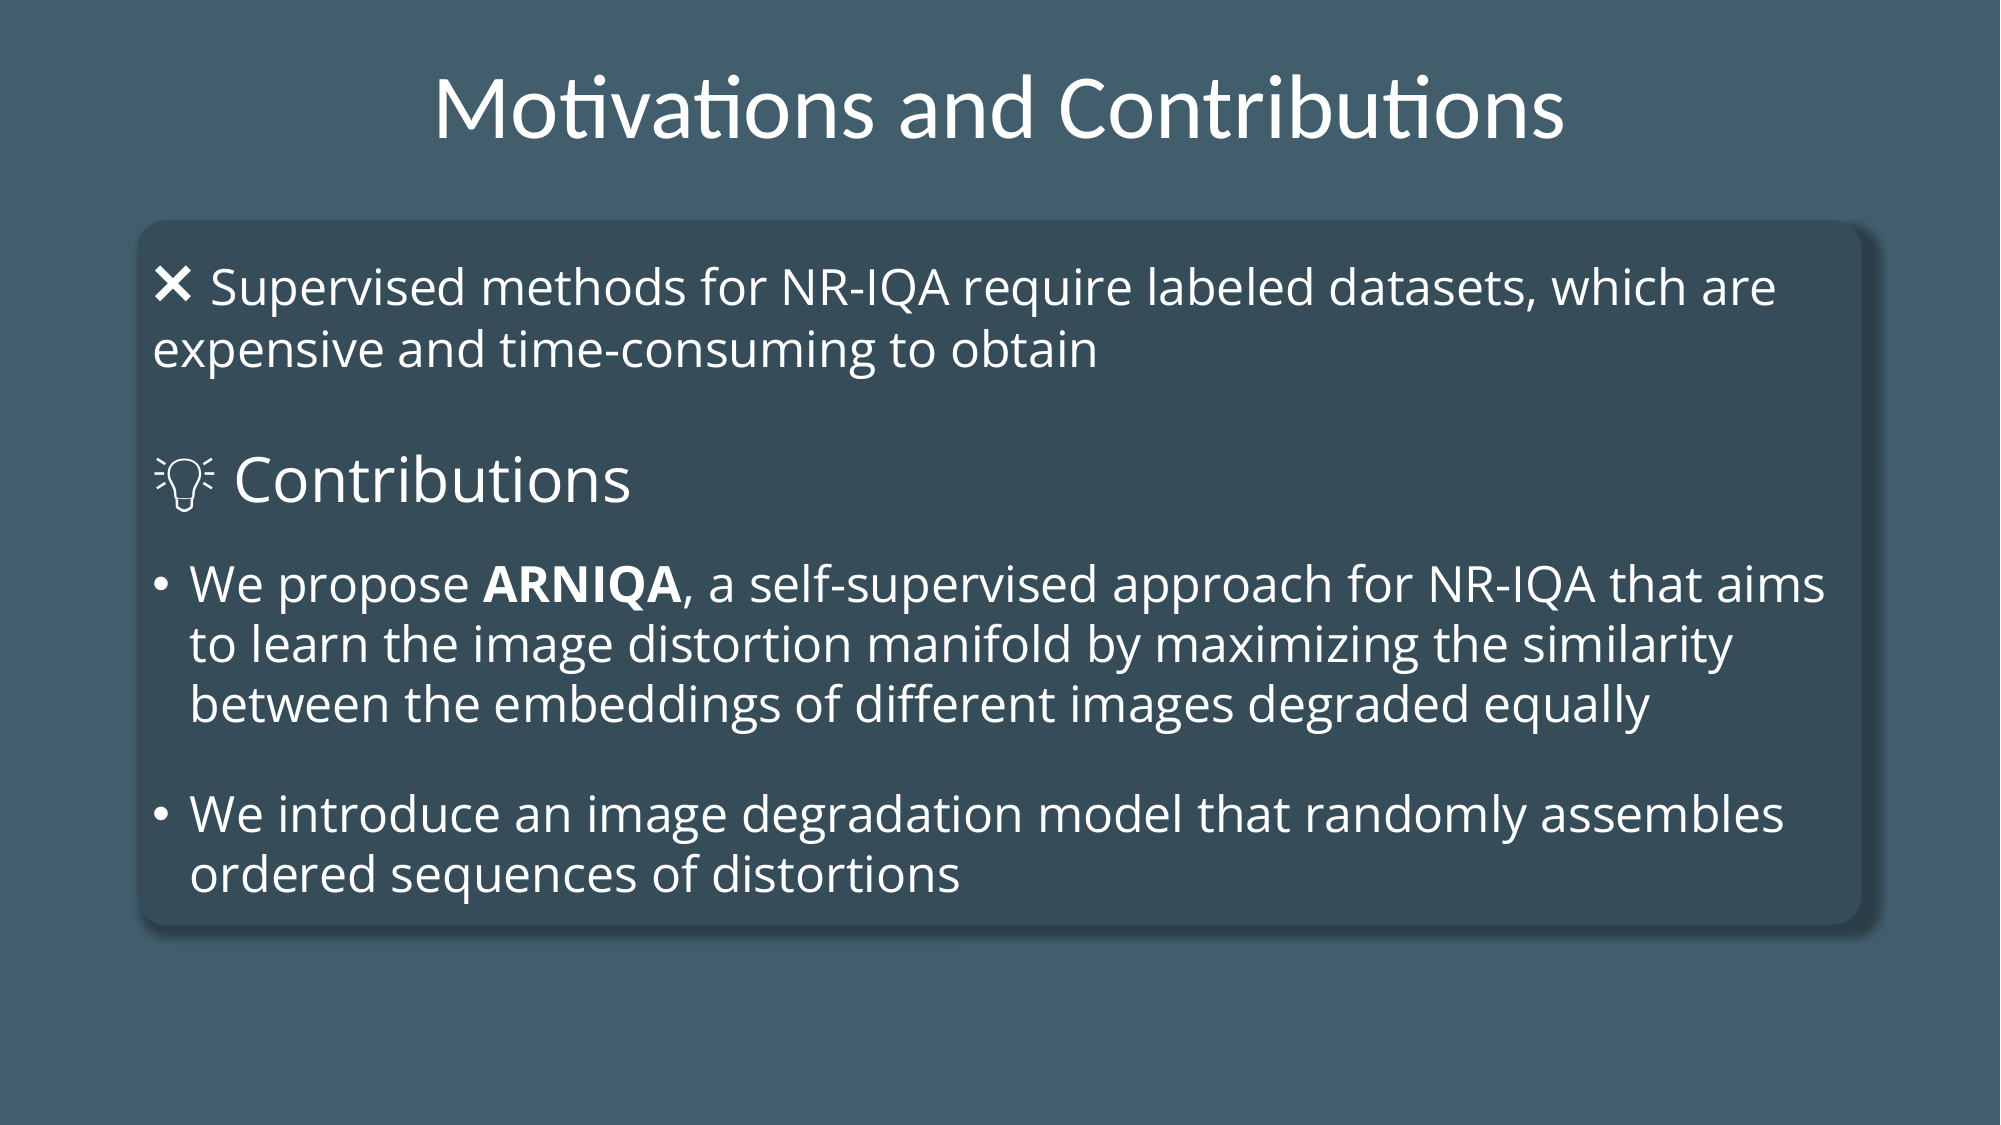

# Motivations and Contributions

❌ Supervised methods for NR-IQA require labeled datasets, which are expensive and time-consuming to obtain
💡 Contributions
We propose ARNIQA, a self-supervised approach for NR-IQA that aims to learn the image distortion manifold by maximizing the similarity between the embeddings of different images degraded equally
We introduce an image degradation model that randomly assembles ordered sequences of distortions